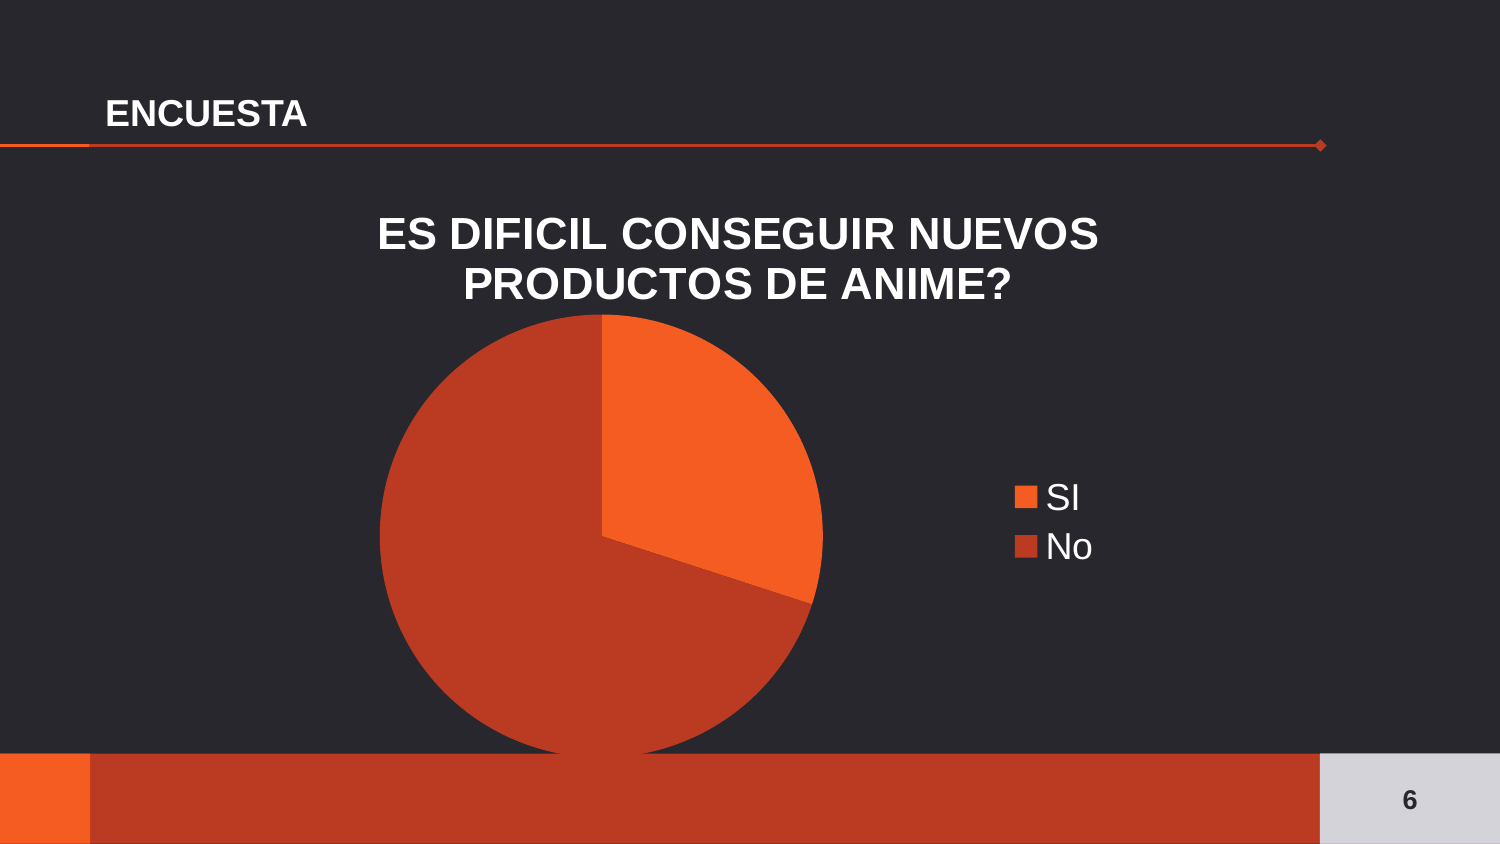

# ENCUESTA

### Chart: ES DIFICIL CONSEGUIR NUEVOS PRODUCTOS DE ANIME?

| Category | ES DIFICIL CONSEGUIR UN NUEVO VIDEOJUEGO? |
|---|---|
| SI | 30.0 |
| No | 70.0 |
6